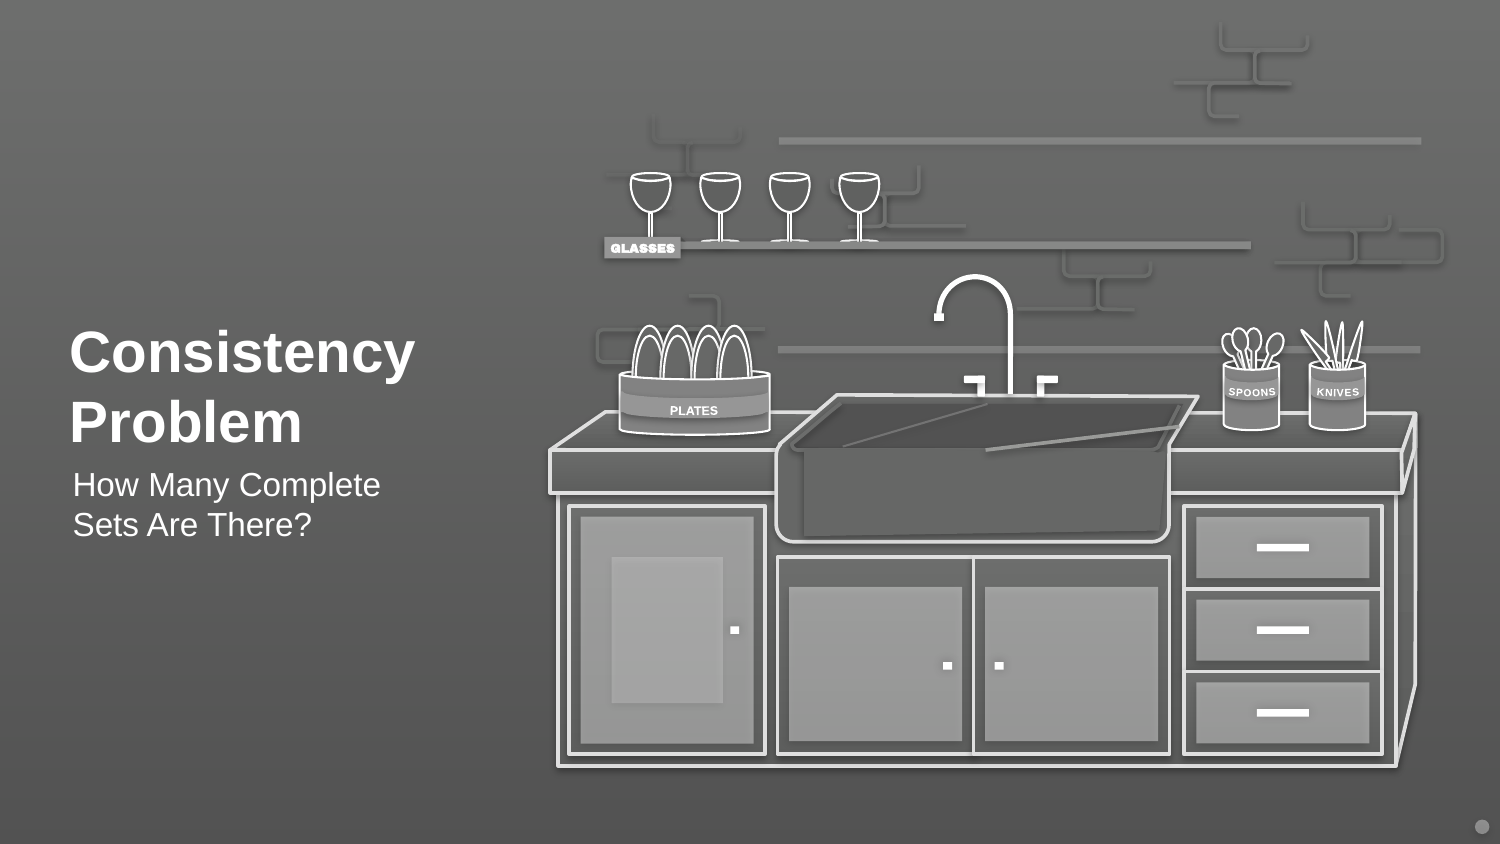

GLASSES

Consistency
Problem

SPOONS

KNIVES

PLATES

How Many Complete
Sets Are There?